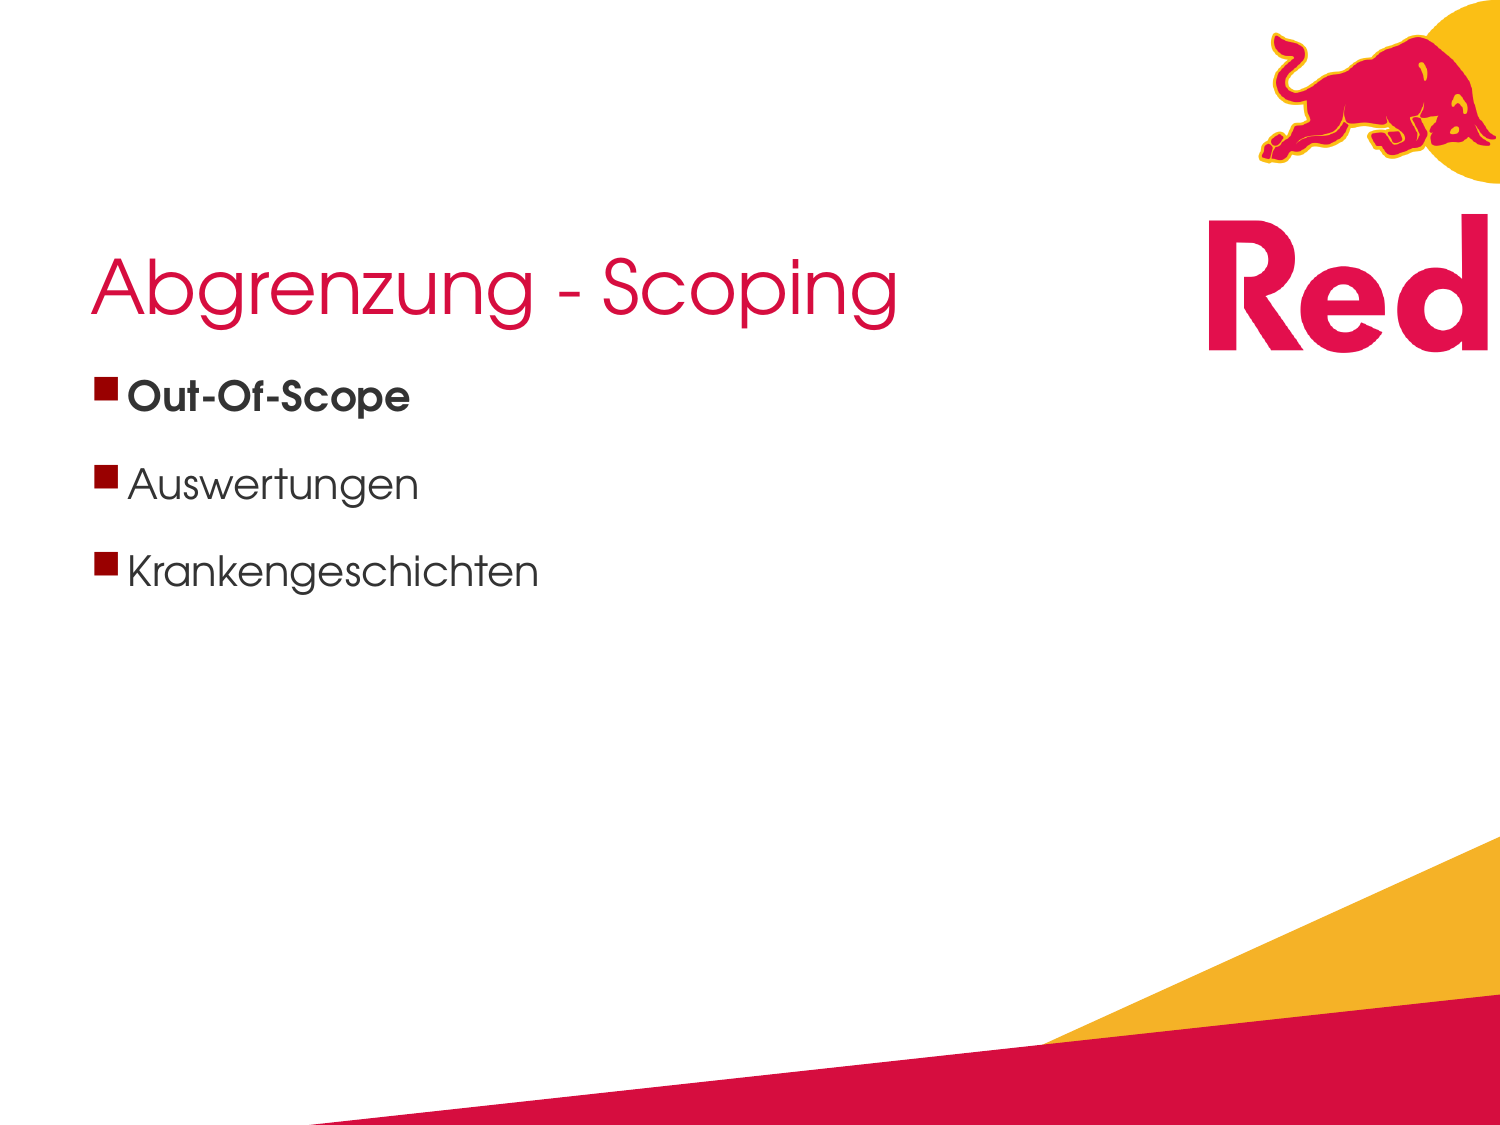

# Abgrenzung - Scoping
Out-Of-Scope
Auswertungen
Krankengeschichten